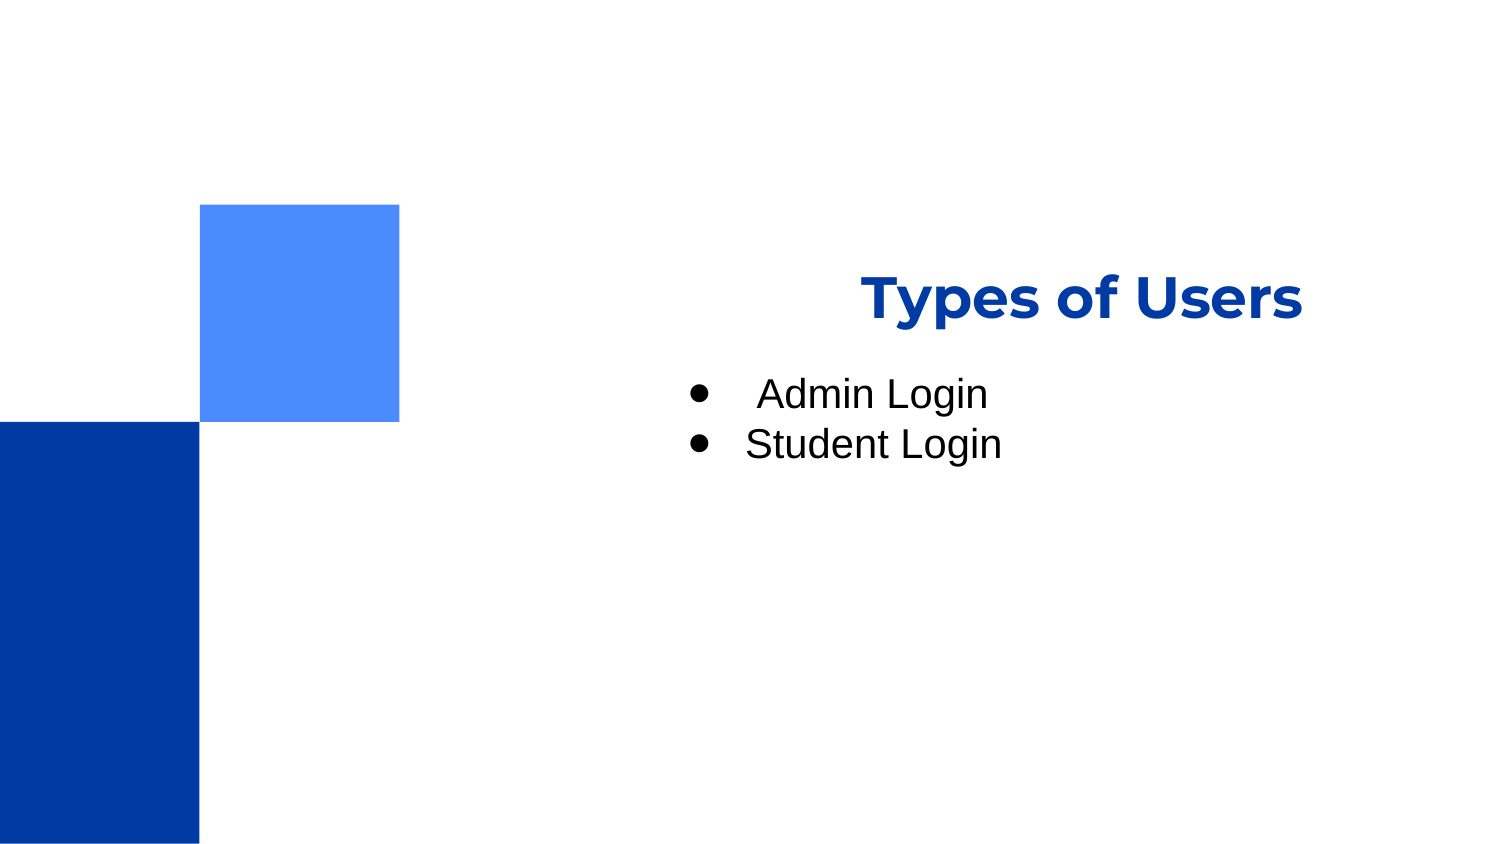

# Types of Users
 Admin Login
Student Login